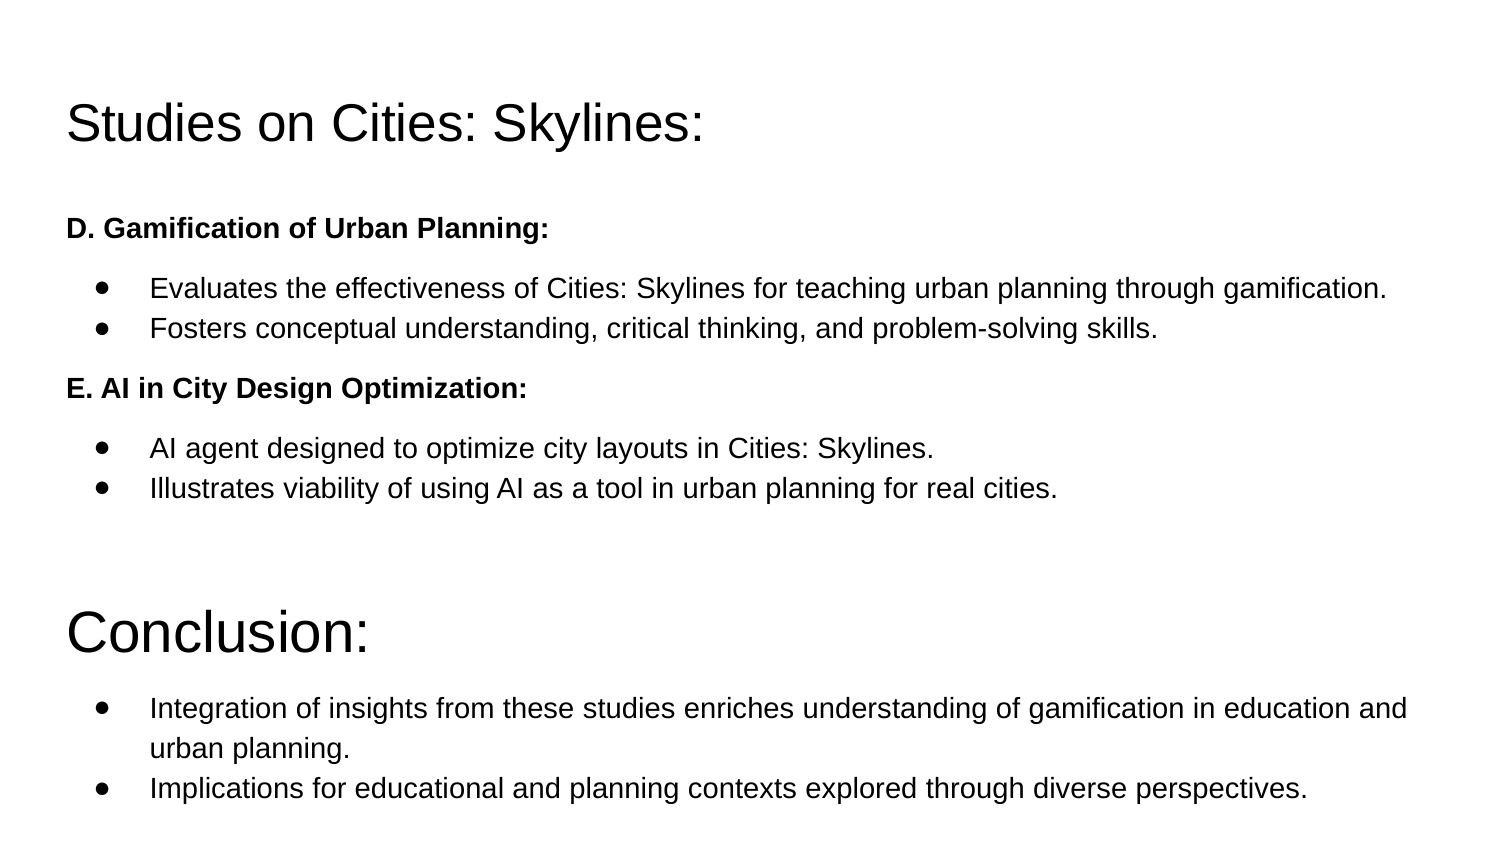

# Studies on Cities: Skylines:

D. Gamification of Urban Planning:
Evaluates the effectiveness of Cities: Skylines for teaching urban planning through gamification.
Fosters conceptual understanding, critical thinking, and problem-solving skills.
E. AI in City Design Optimization:
AI agent designed to optimize city layouts in Cities: Skylines.
Illustrates viability of using AI as a tool in urban planning for real cities.

Conclusion:
Integration of insights from these studies enriches understanding of gamification in education and urban planning.
Implications for educational and planning contexts explored through diverse perspectives.